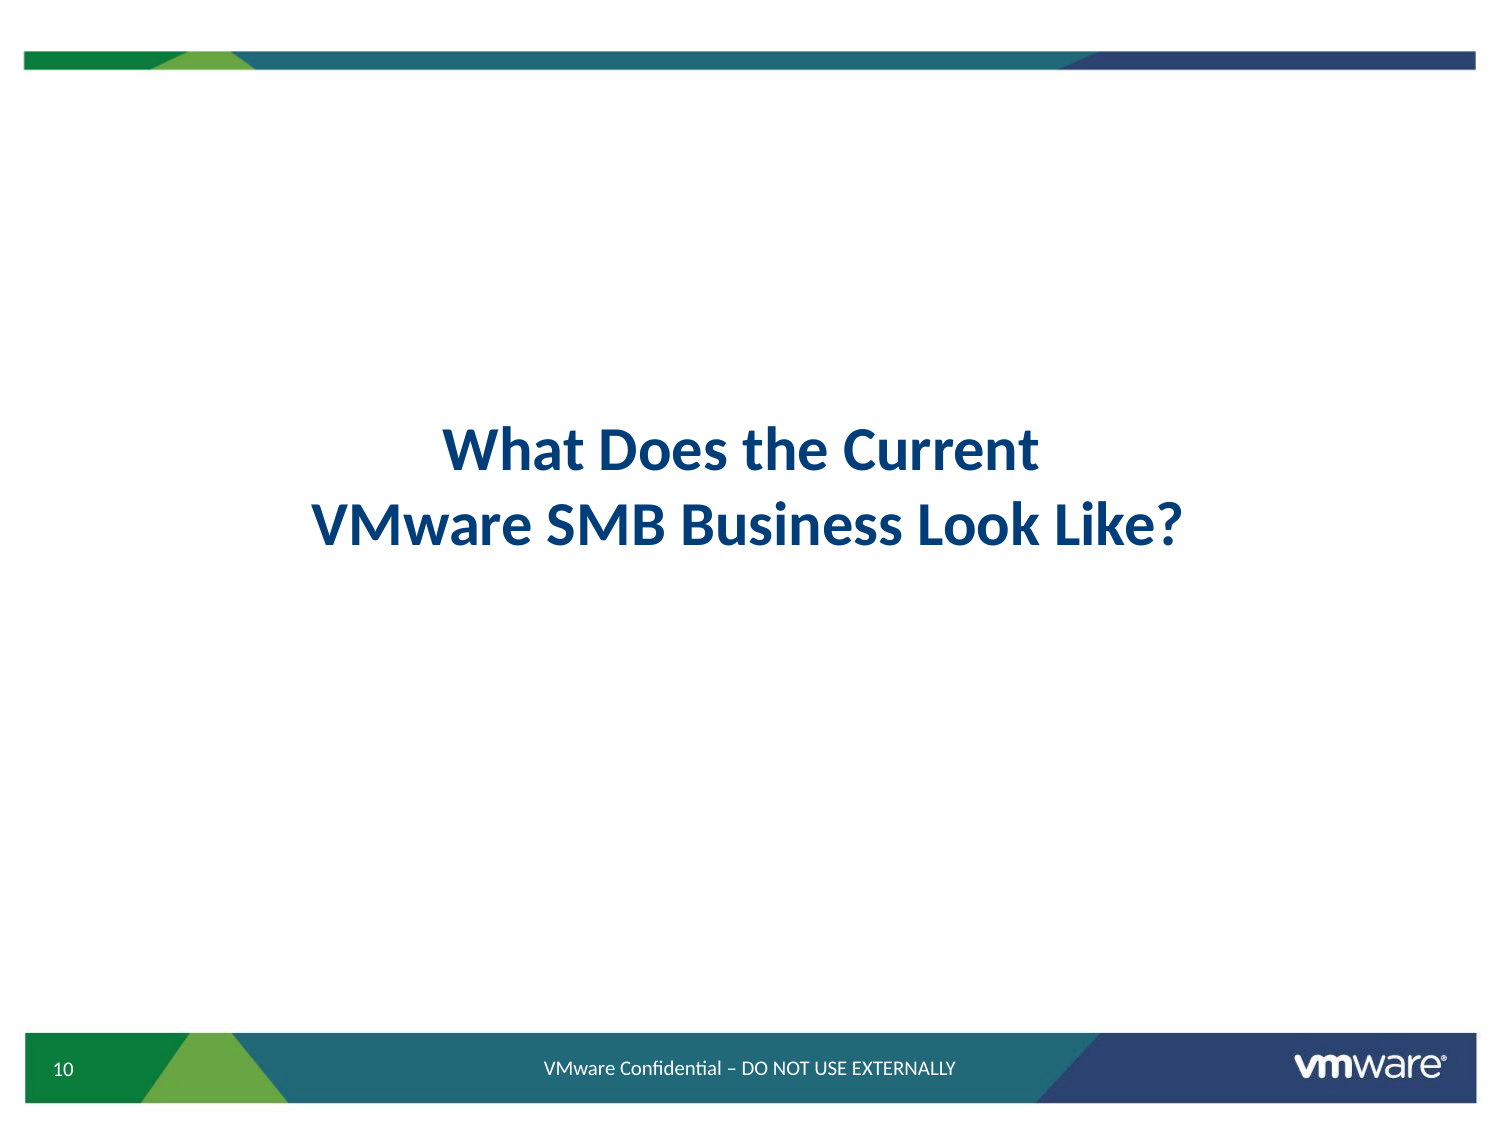

# What Does the Current VMware SMB Business Look Like?